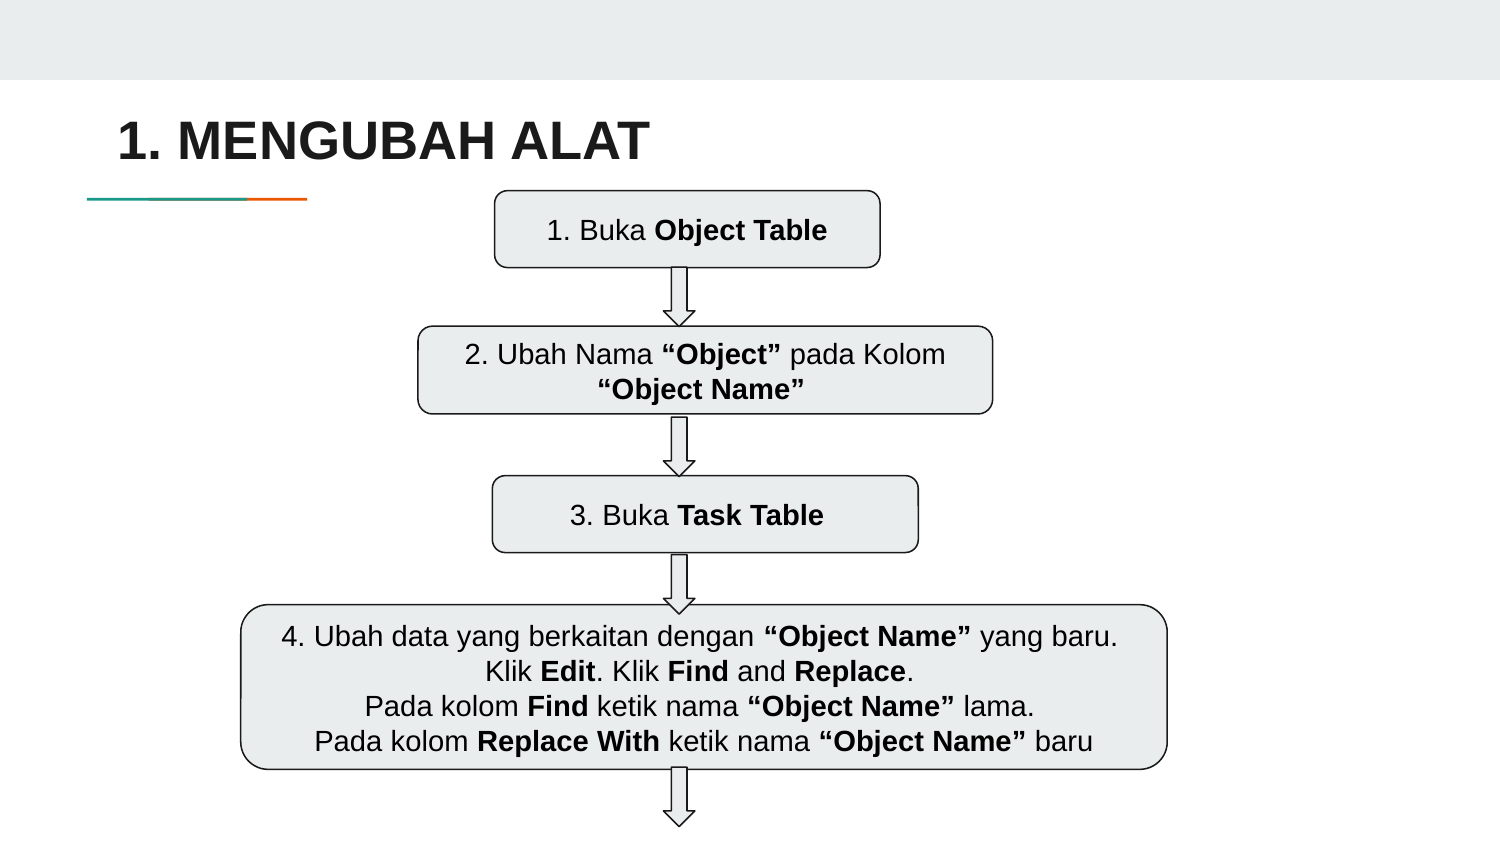

# 1. MENGUBAH ALAT

1. Buka Object Table

2. Ubah Nama “Object” pada Kolom “Object Name”

3. Buka Task Table

4. Ubah data yang berkaitan dengan “Object Name” yang baru.
Klik Edit. Klik Find and Replace.
Pada kolom Find ketik nama “Object Name” lama.
Pada kolom Replace With ketik nama “Object Name” baru